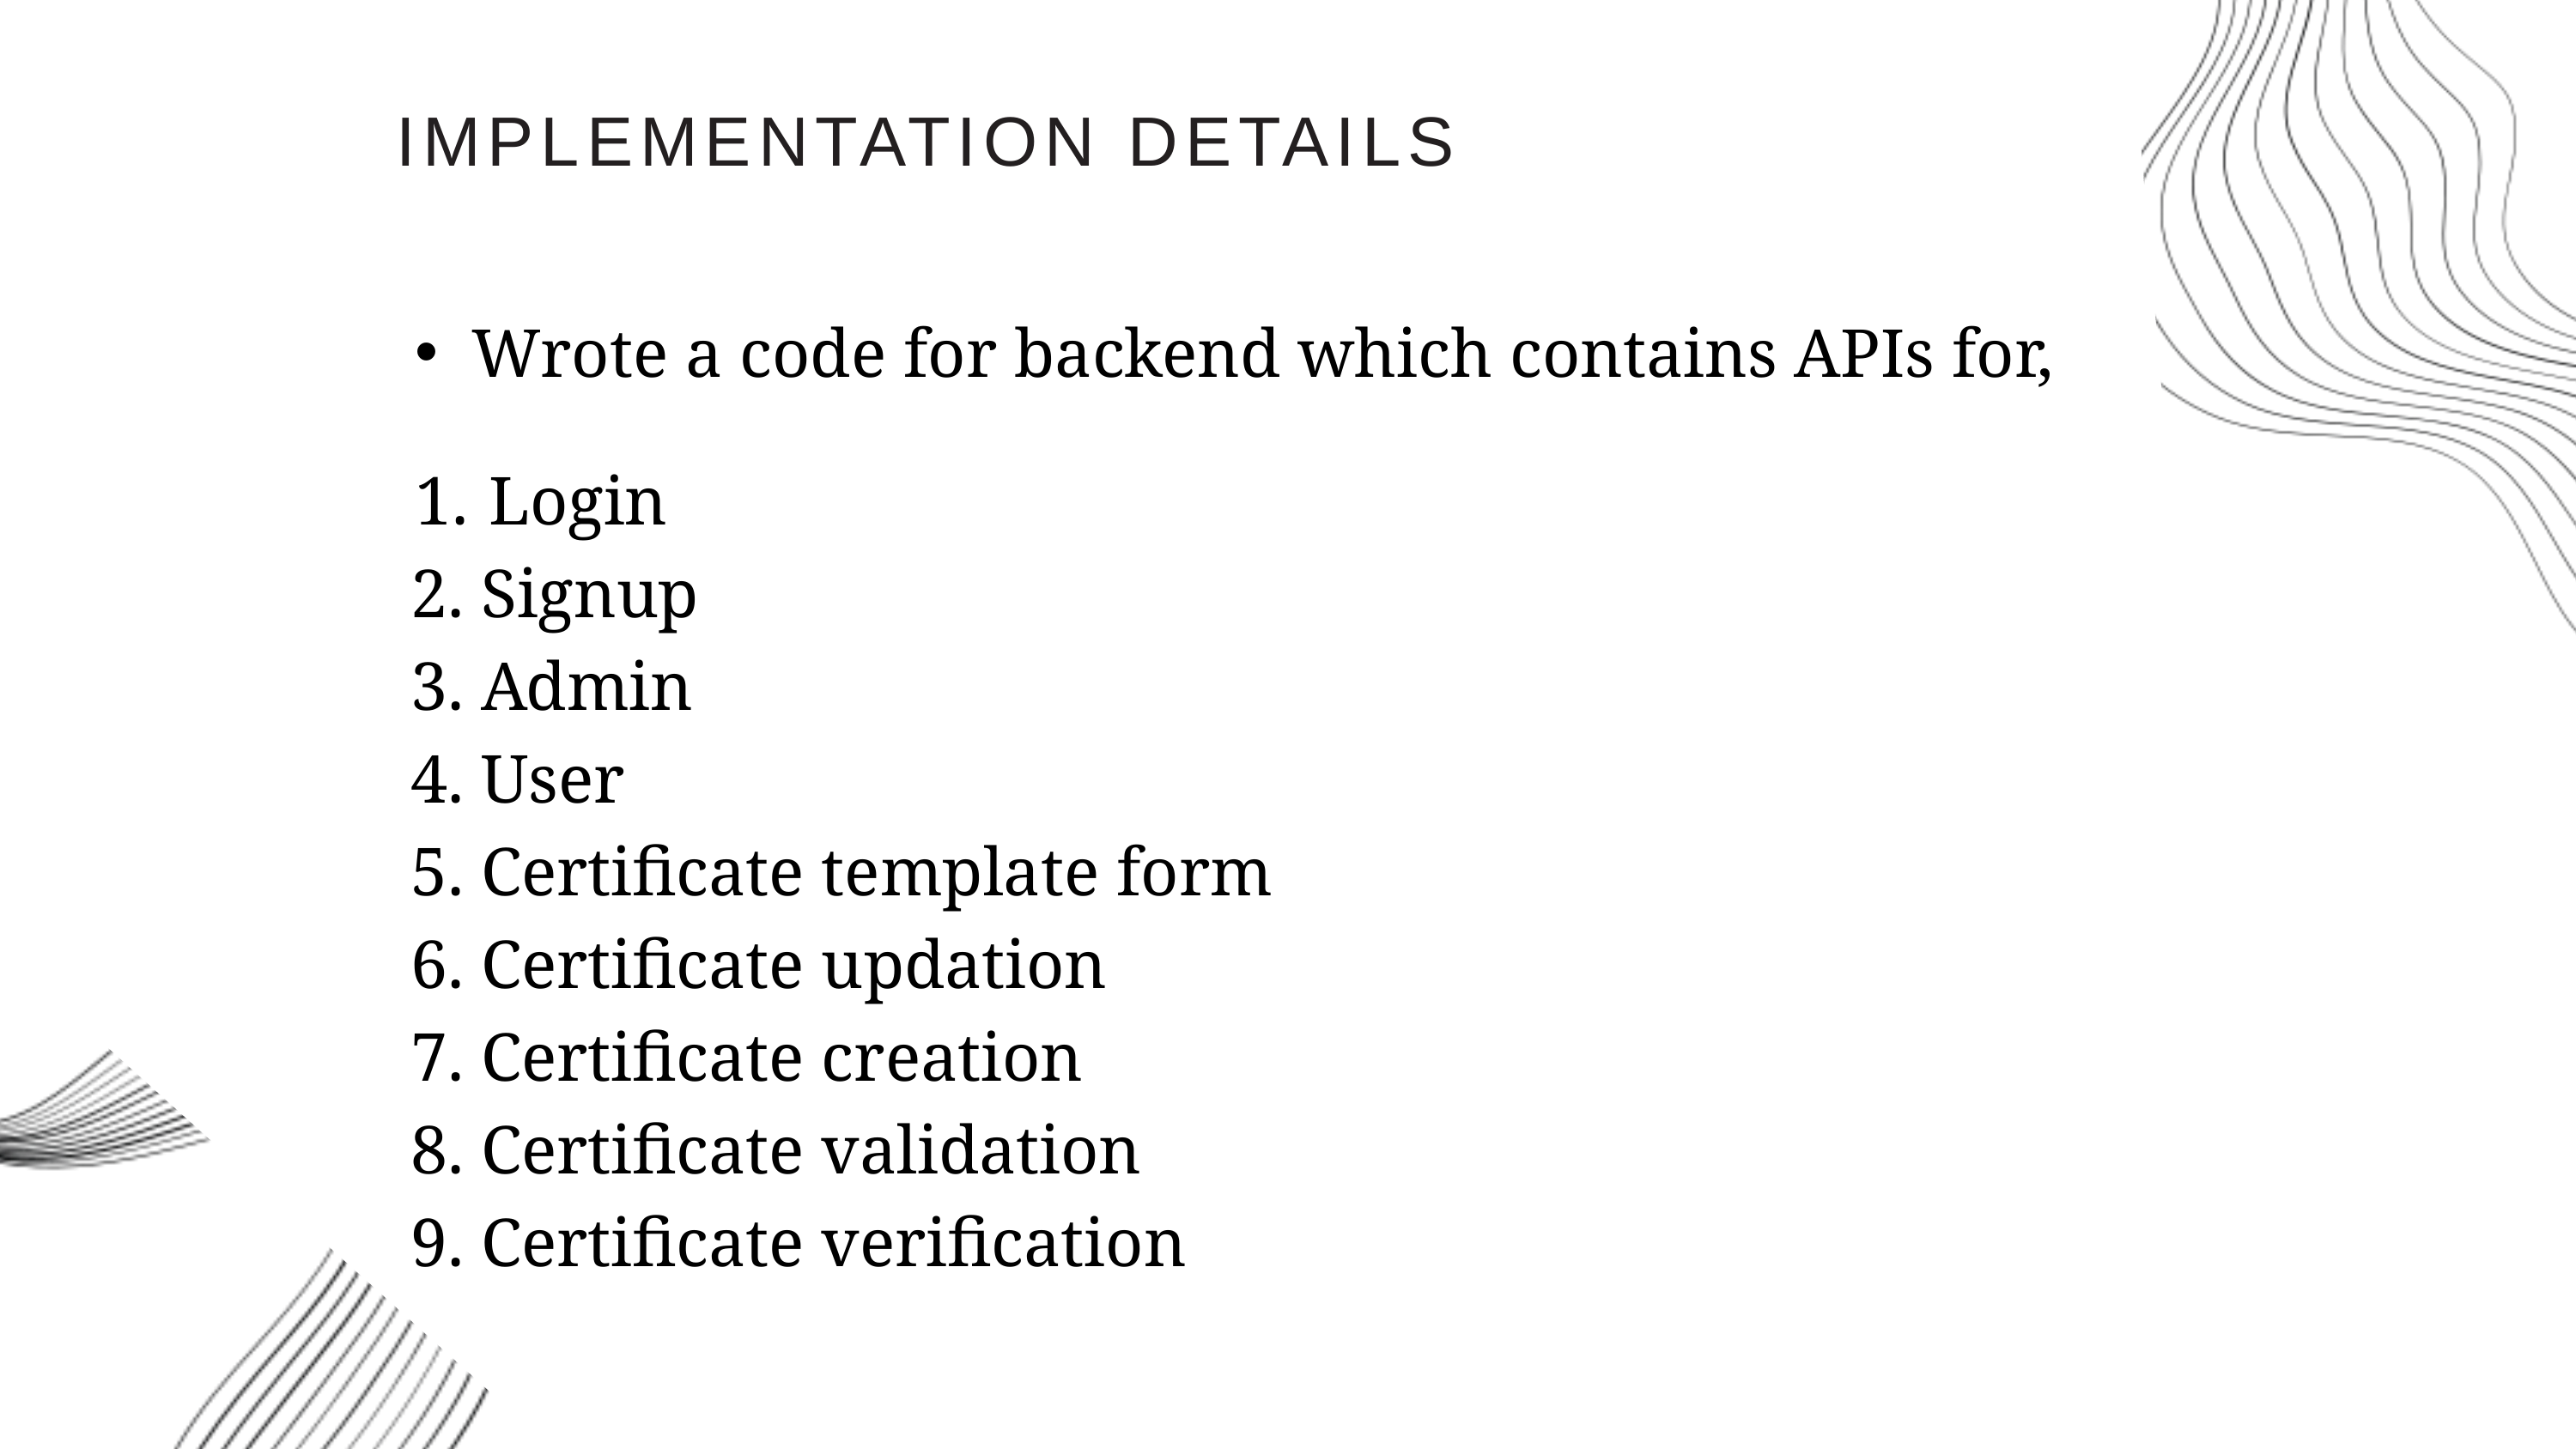

IMPLEMENTATION DETAILS
Wrote a code for backend which contains APIs for,

 Login
   2. Signup
   3. Admin
   4. User
   5. Certificate template form
   6. Certificate updation
   7. Certificate creation
   8. Certificate validation
   9. Certificate verification